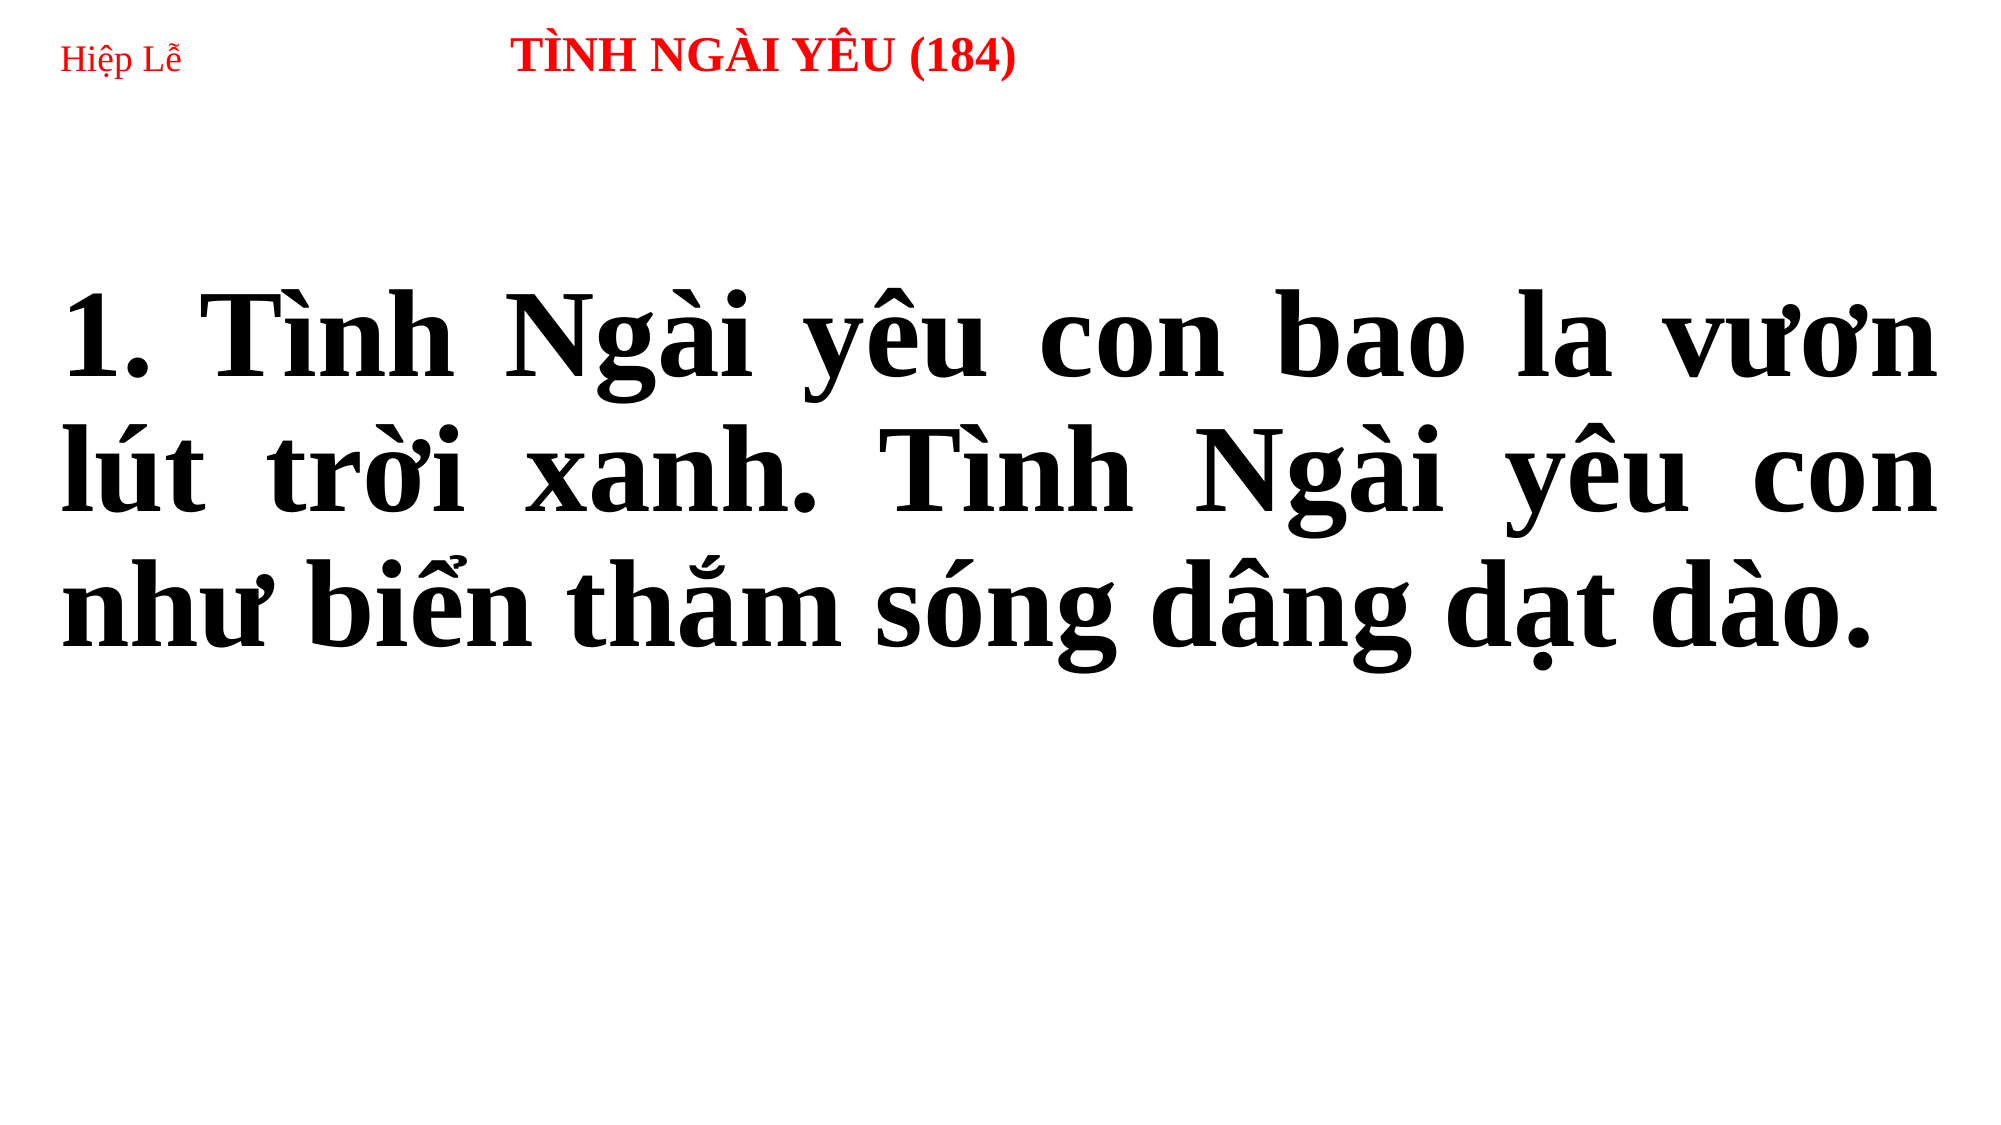

# Hiệp Lễ                    	TÌNH NGÀI YÊU (184)
1. Tình Ngài yêu con bao la vươn lút trời xanh. Tình Ngài yêu con như biển thắm sóng dâng dạt dào.